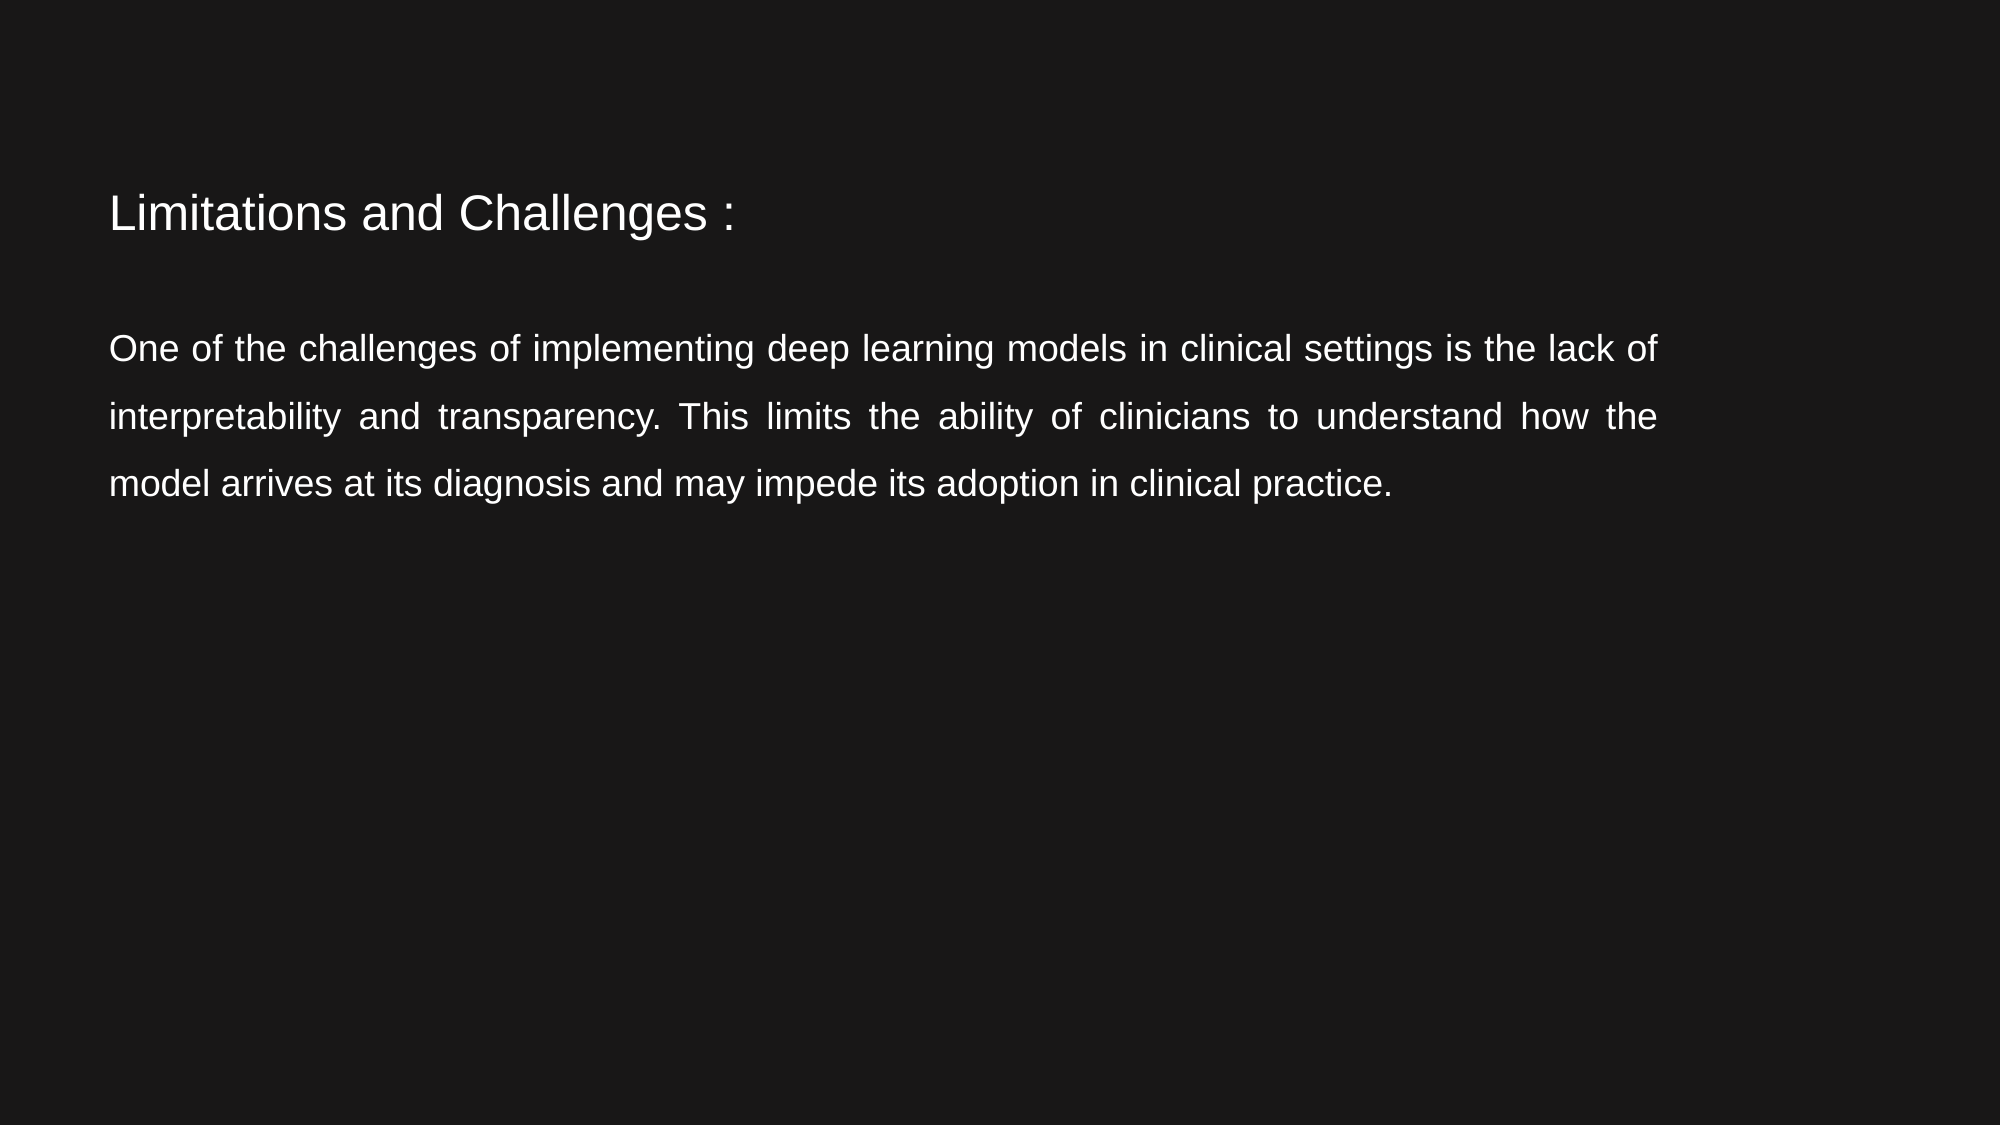

Limitations and Challenges :
One of the challenges of implementing deep learning models in clinical settings is the lack of interpretability and transparency. This limits the ability of clinicians to understand how the model arrives at its diagnosis and may impede its adoption in clinical practice.